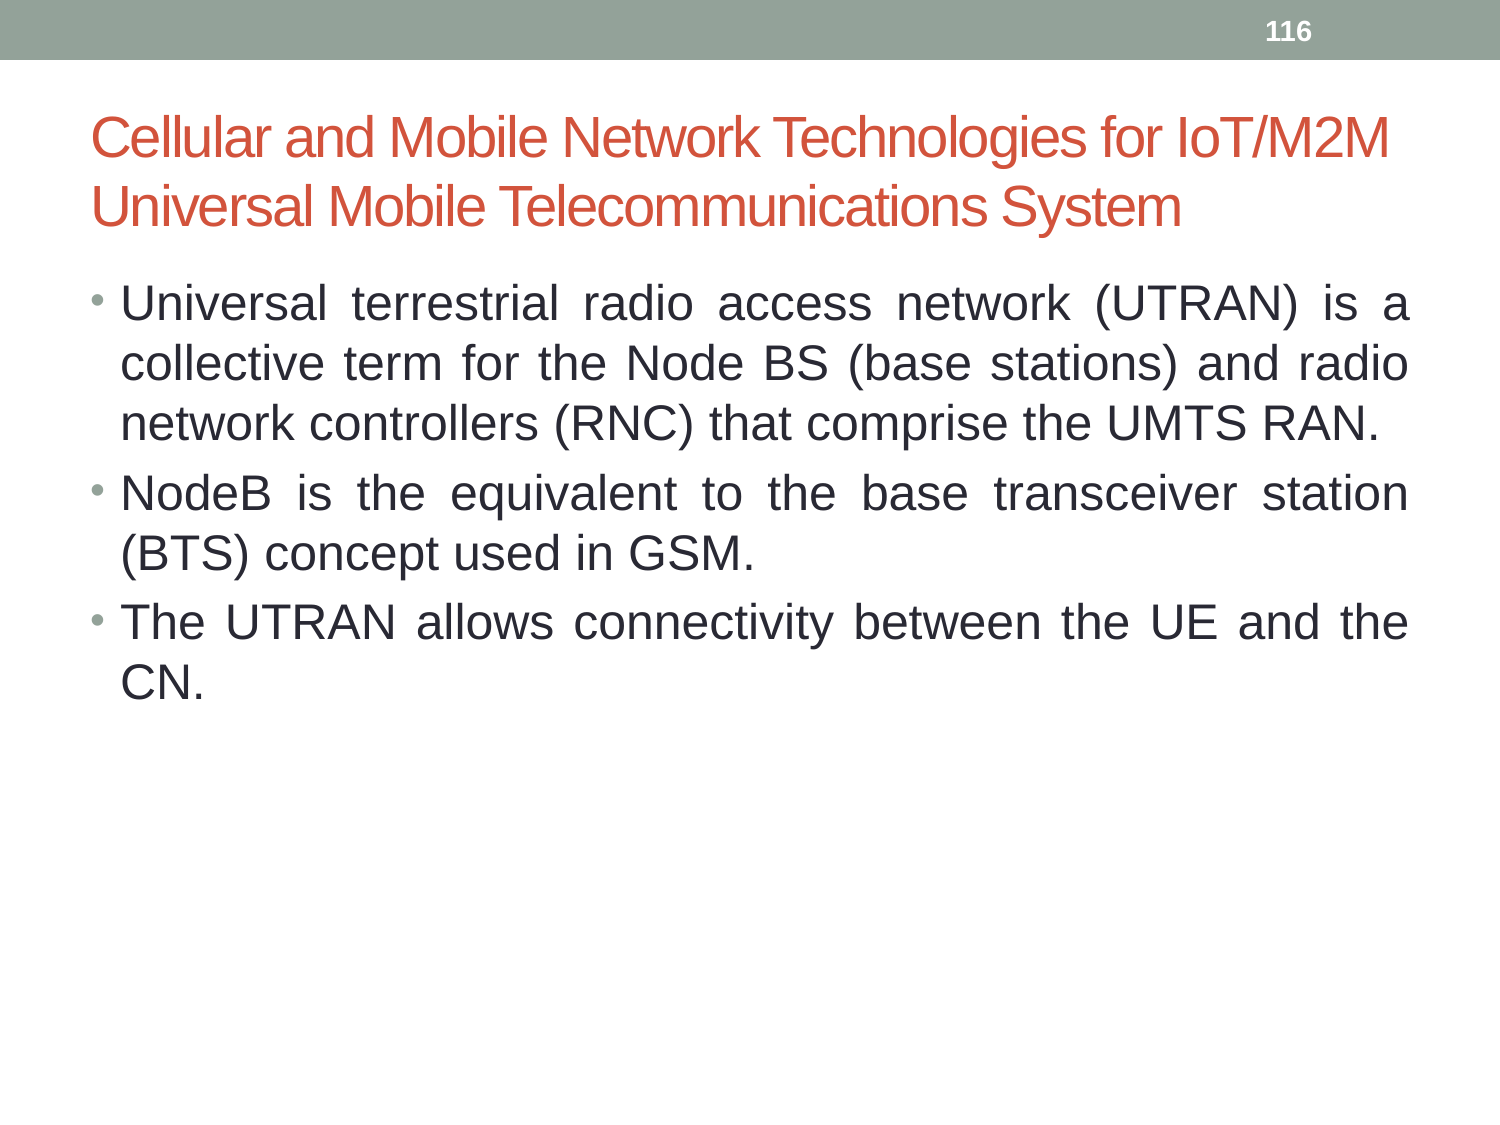

116
# Cellular and Mobile Network Technologies for IoT/M2M Universal Mobile Telecommunications System
Universal terrestrial radio access network (UTRAN) is a collective term for the Node BS (base stations) and radio network controllers (RNC) that comprise the UMTS RAN.
NodeB is the equivalent to the base transceiver station (BTS) concept used in GSM.
The UTRAN allows connectivity between the UE and the CN.